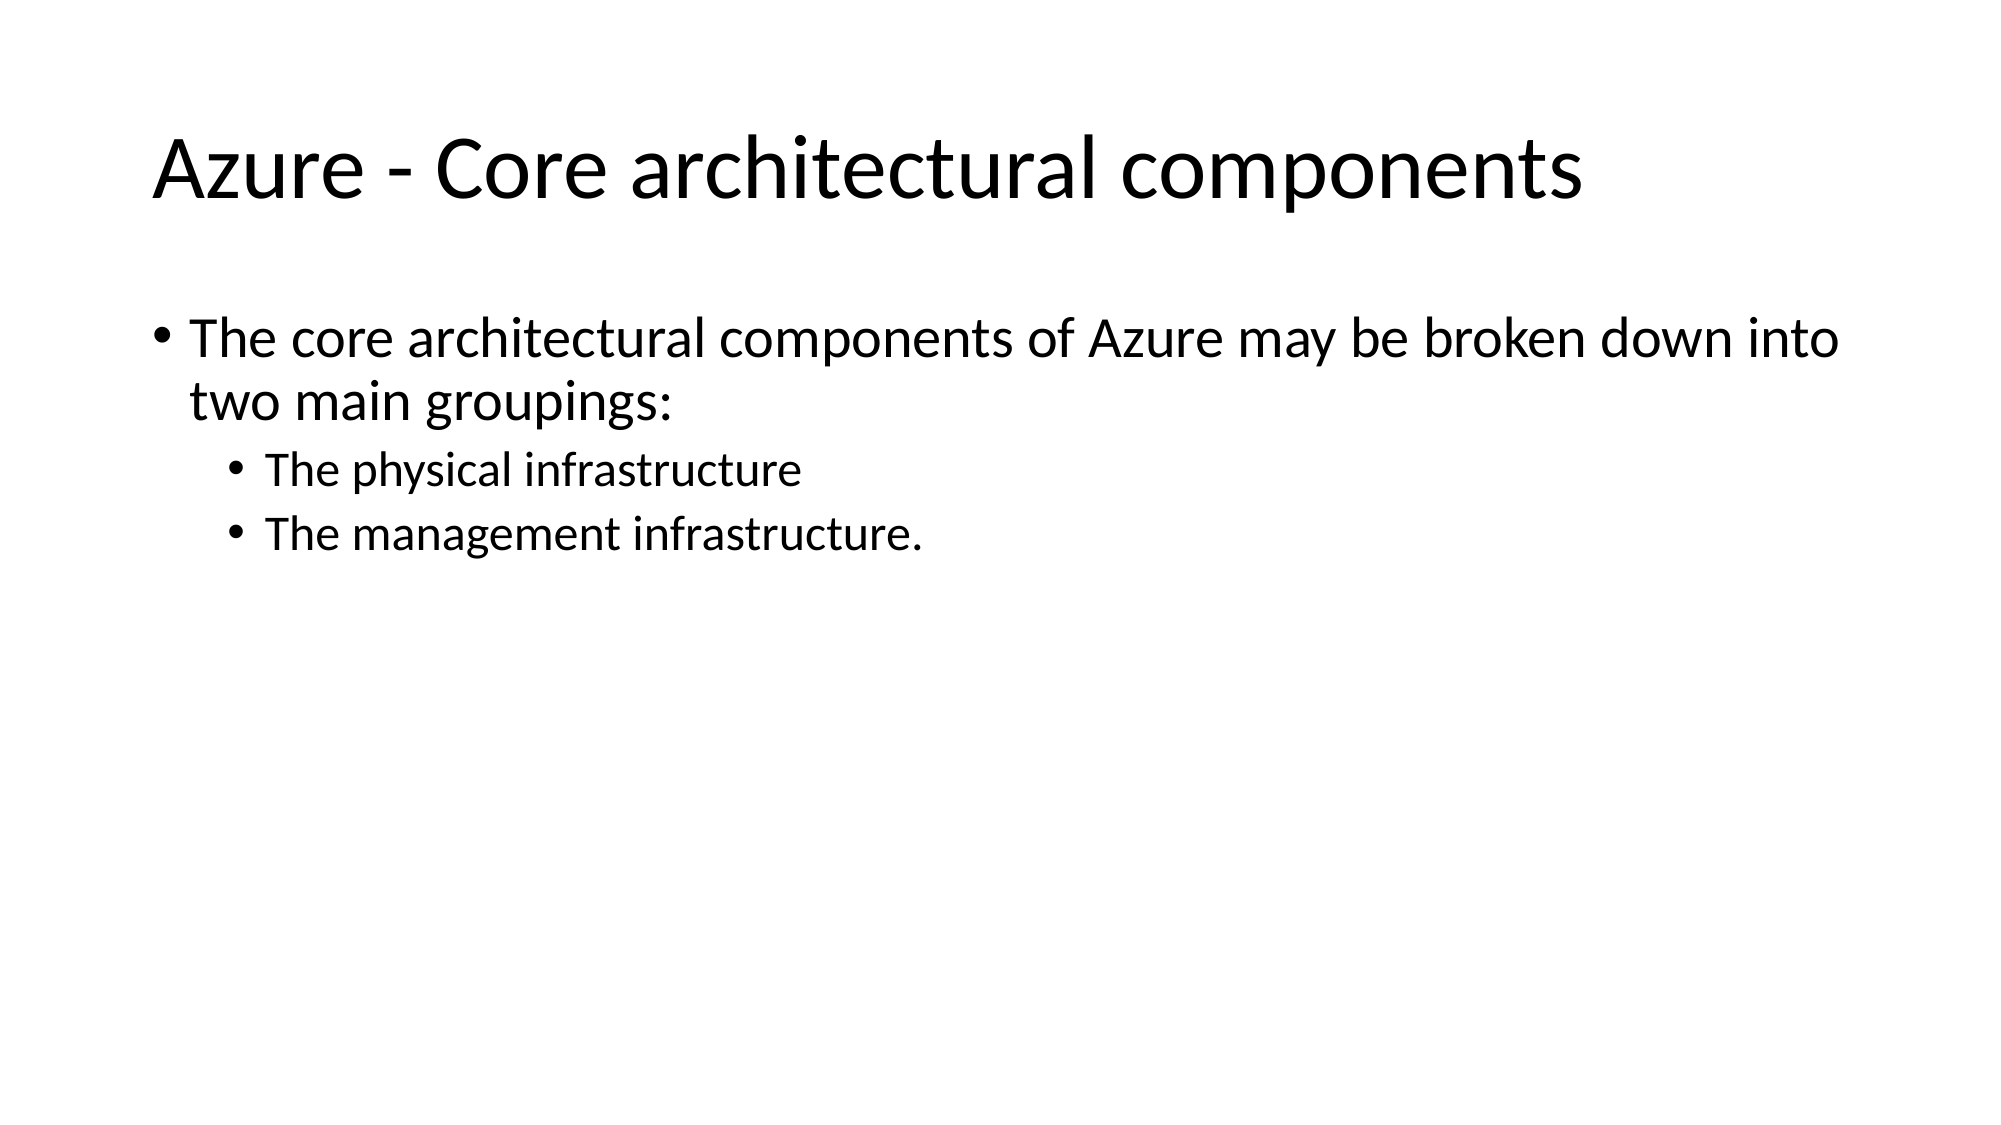

# Azure - Core architectural components
The core architectural components of Azure may be broken down into two main groupings:
The physical infrastructure
The management infrastructure.